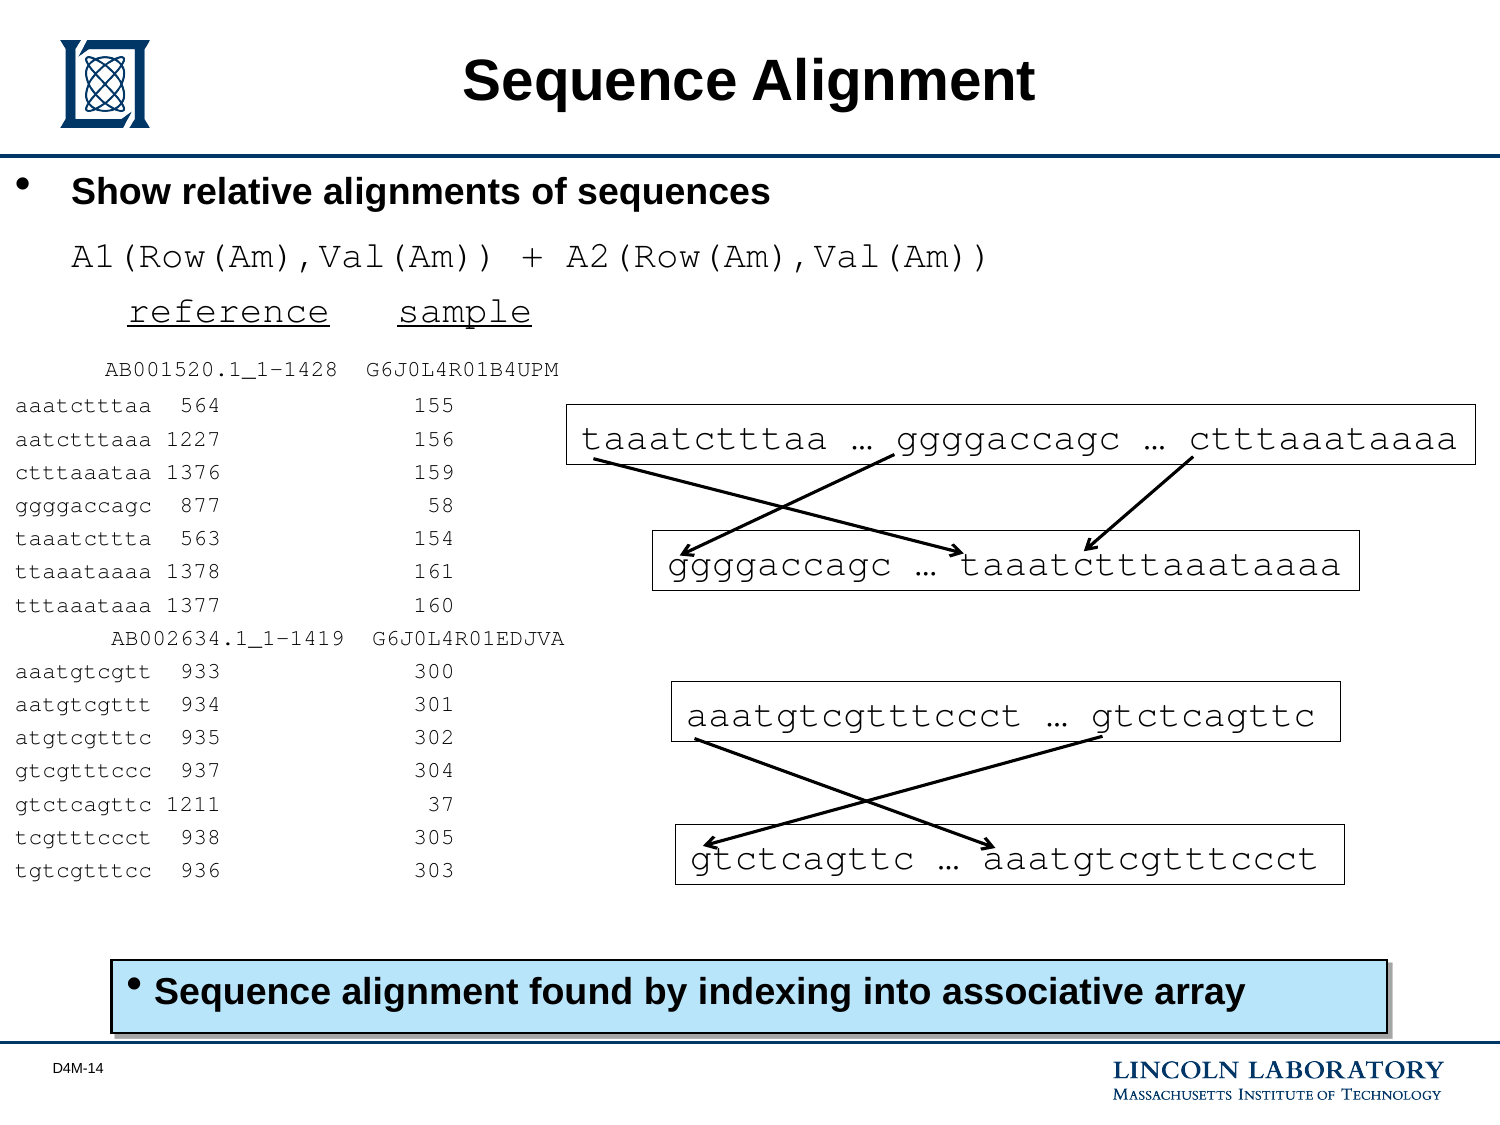

# Sequence Alignment
Show relative alignments of sequences
	A1(Row(Am),Val(Am)) + A2(Row(Am),Val(Am))
     reference   sample
    AB001520.1_1-1428  G6J0L4R01B4UPM
aaatctttaa  564              155
aatctttaaa 1227              156
ctttaaataa 1376              159
ggggaccagc  877               58
taaatcttta  563              154
ttaaataaaa 1378              161
tttaaataaa 1377              160
       AB002634.1_1-1419  G6J0L4R01EDJVA
aaatgtcgtt  933              300
aatgtcgttt  934              301
atgtcgtttc  935              302
gtcgtttccc  937              304
gtctcagttc 1211               37
tcgtttccct  938              305
tgtcgtttcc  936              303
taaatctttaa … ggggaccagc … ctttaaataaaa
ggggaccagc … taaatctttaaataaaa
aaatgtcgtttccct … gtctcagttc
gtctcagttc … aaatgtcgtttccct
Sequence alignment found by indexing into associative array